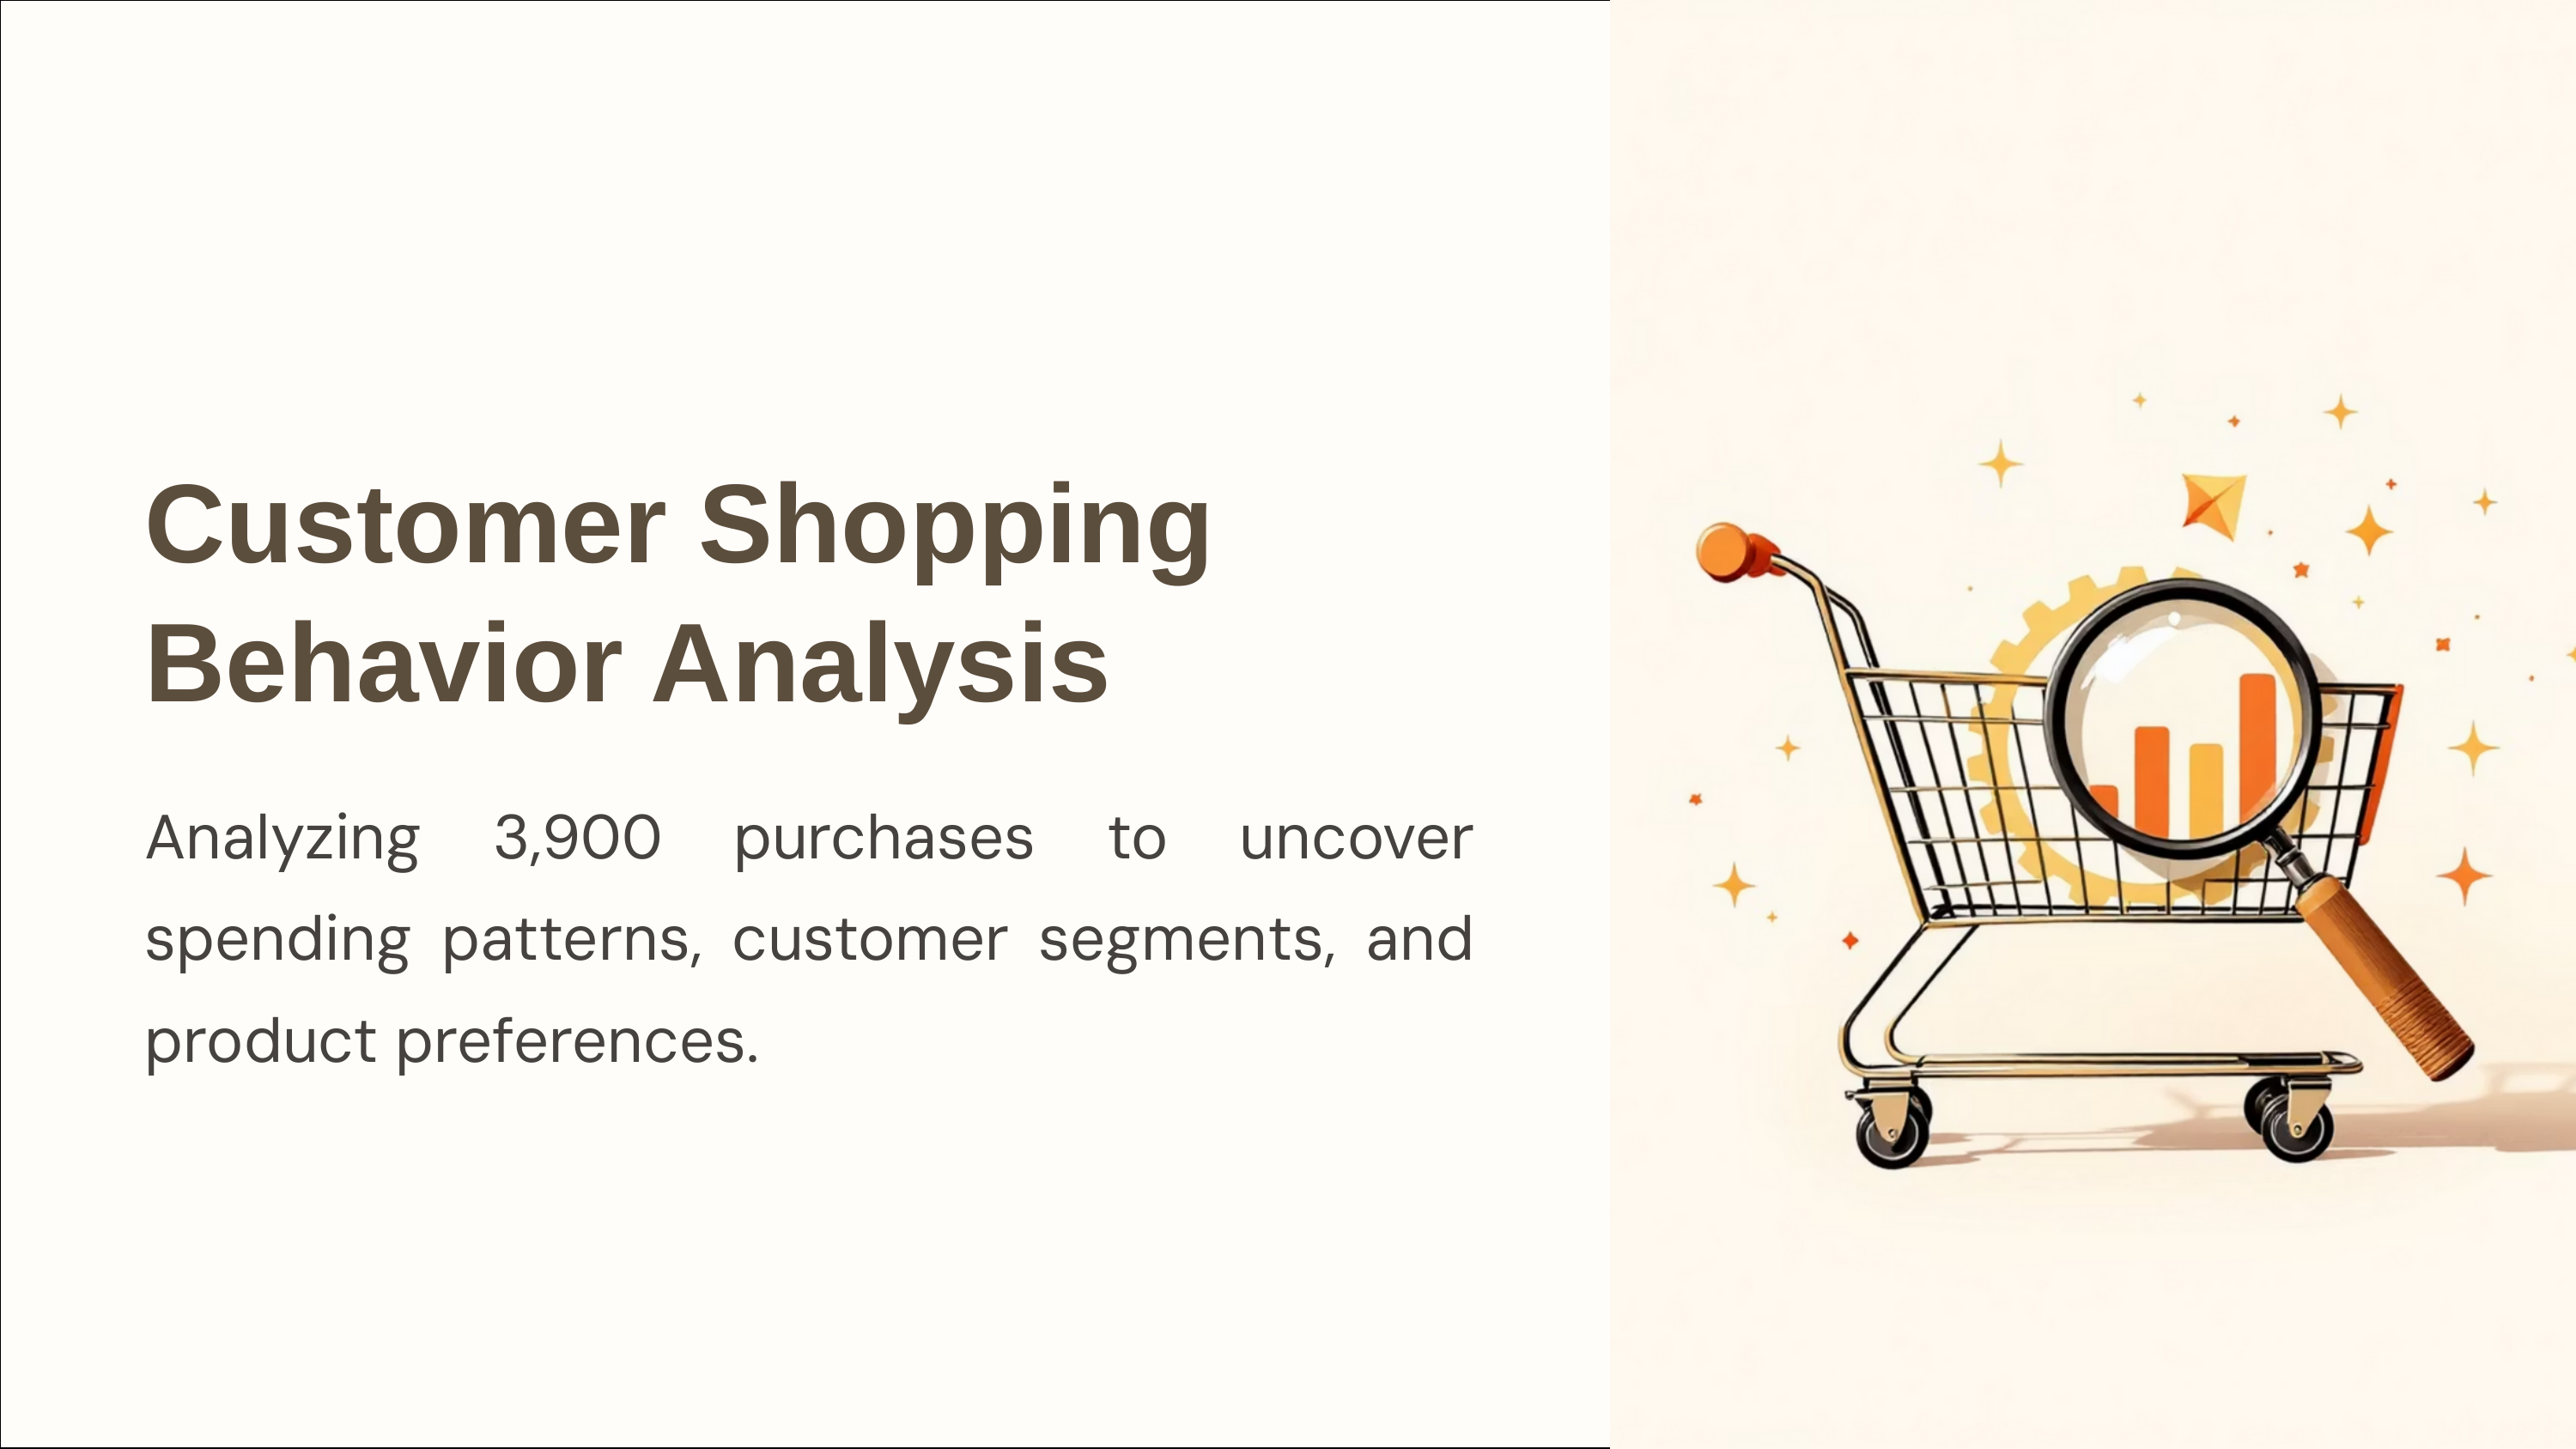

Customer Shopping Behavior Analysis
Analyzing 3,900 purchases to uncover spending patterns, customer segments, and product preferences.